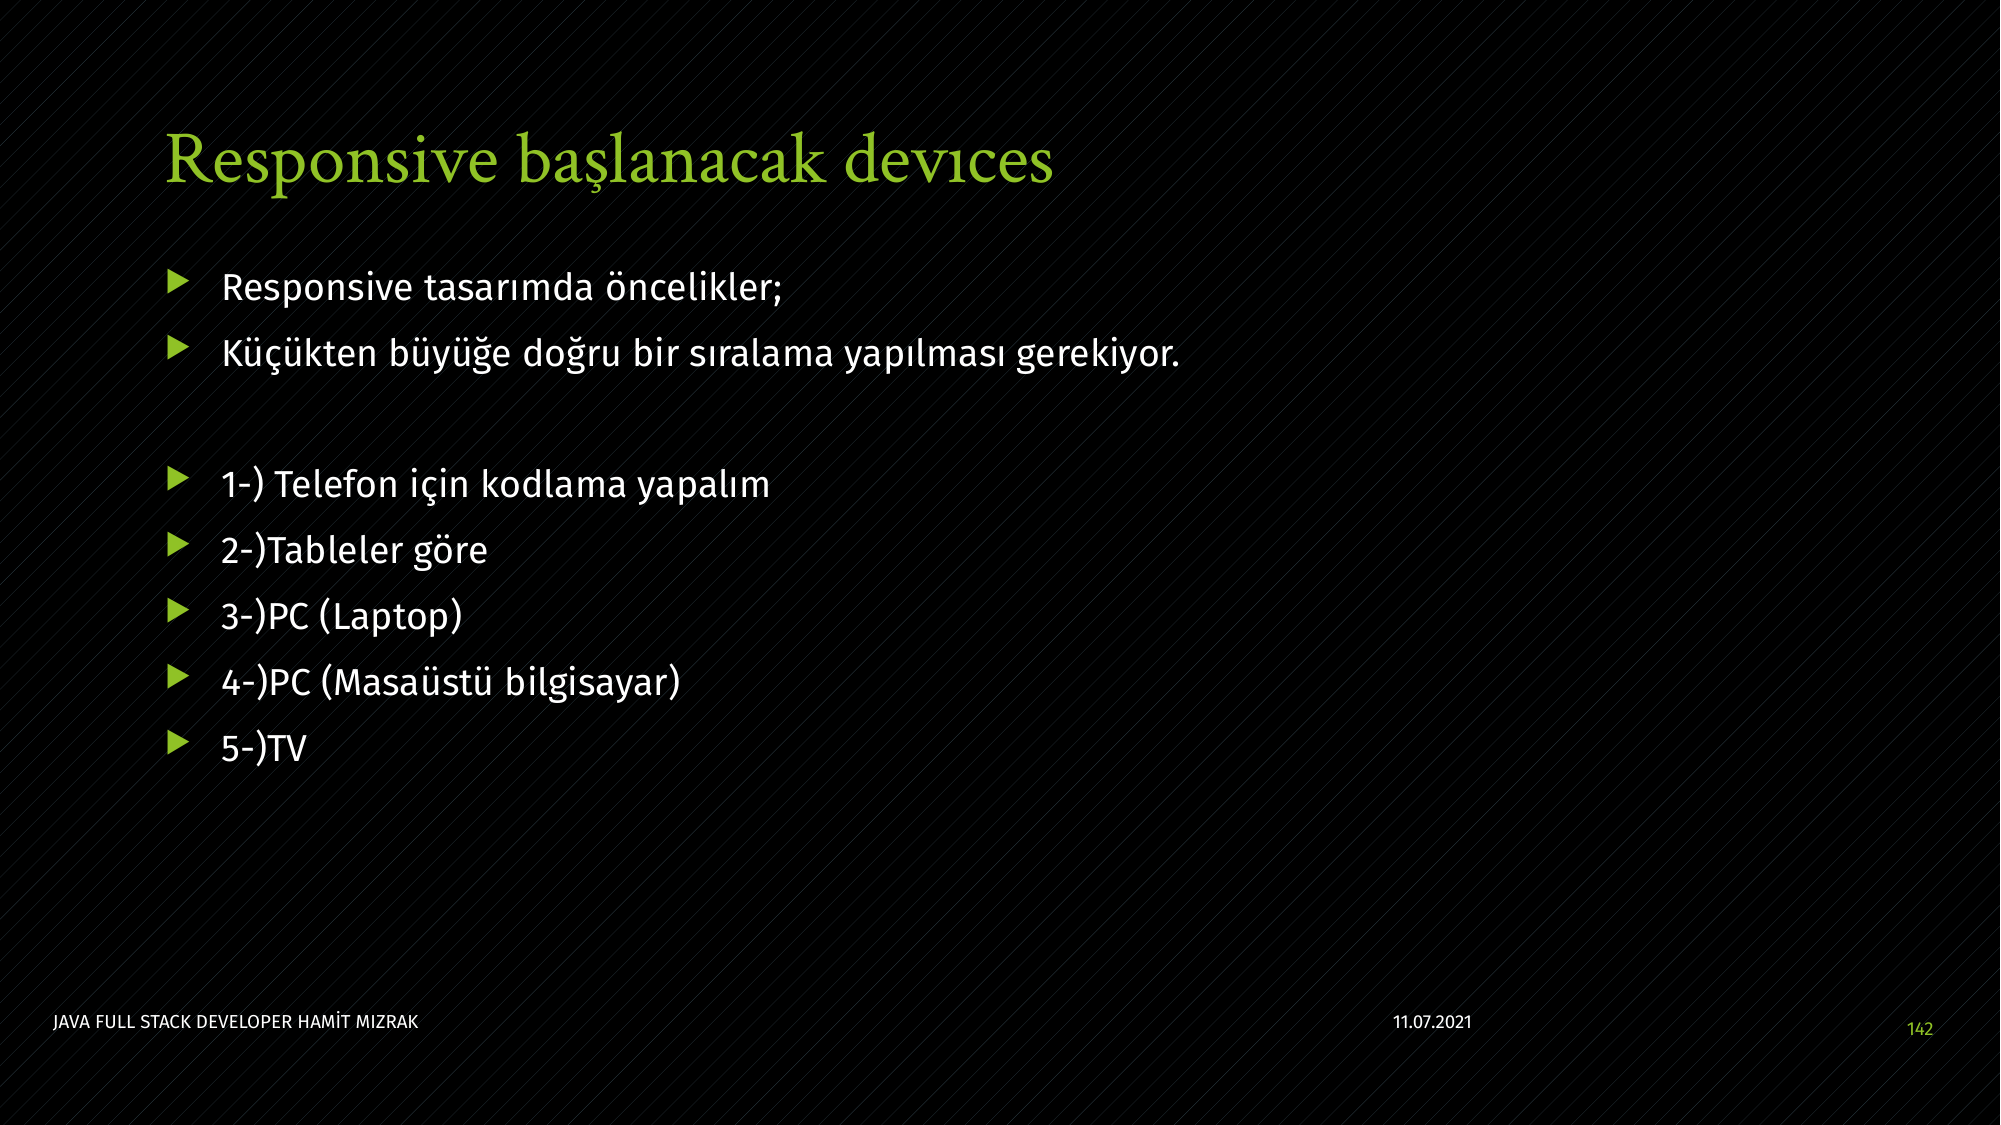

# Responsive başlanacak devıces
Responsive tasarımda öncelikler;
Küçükten büyüğe doğru bir sıralama yapılması gerekiyor.

1-) Telefon için kodlama yapalım
2-)Tableler göre
3-)PC (Laptop)
4-)PC (Masaüstü bilgisayar)
5-)TV

JAVA FULL STACK DEVELOPER HAMİT MIZRAK
11.07.2021
142